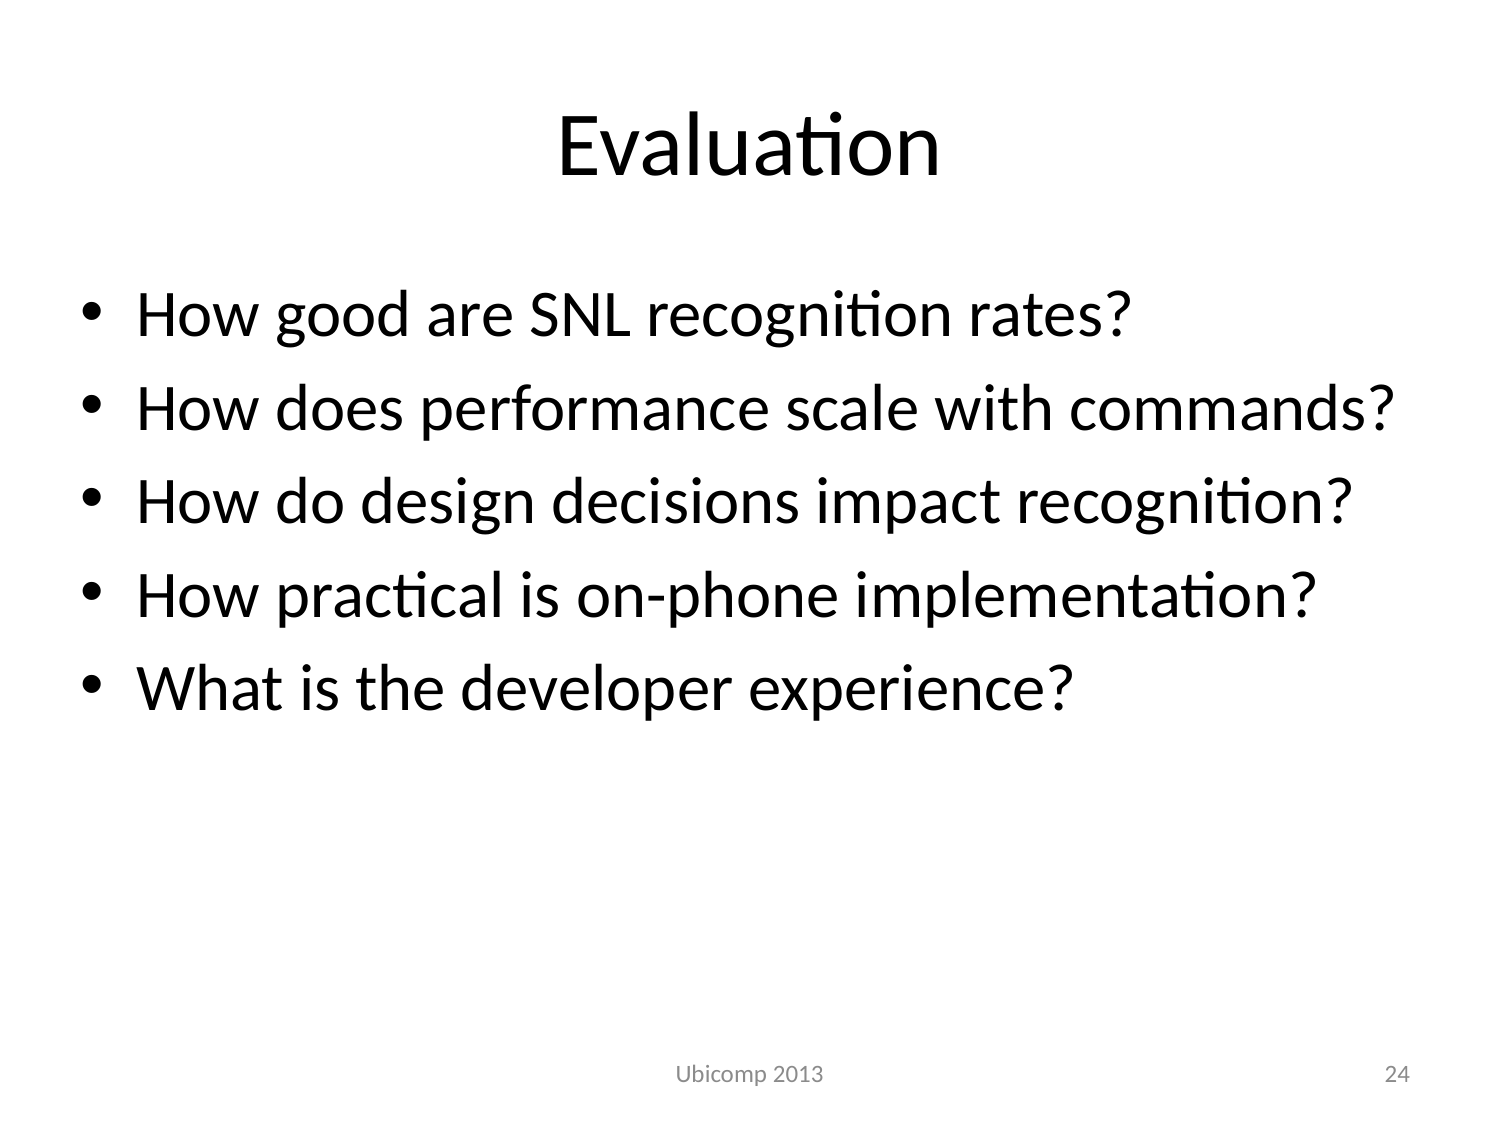

# Evaluation
How good are SNL recognition rates?
How does performance scale with commands?
How do design decisions impact recognition?
How practical is on-phone implementation?
What is the developer experience?
Ubicomp 2013
24